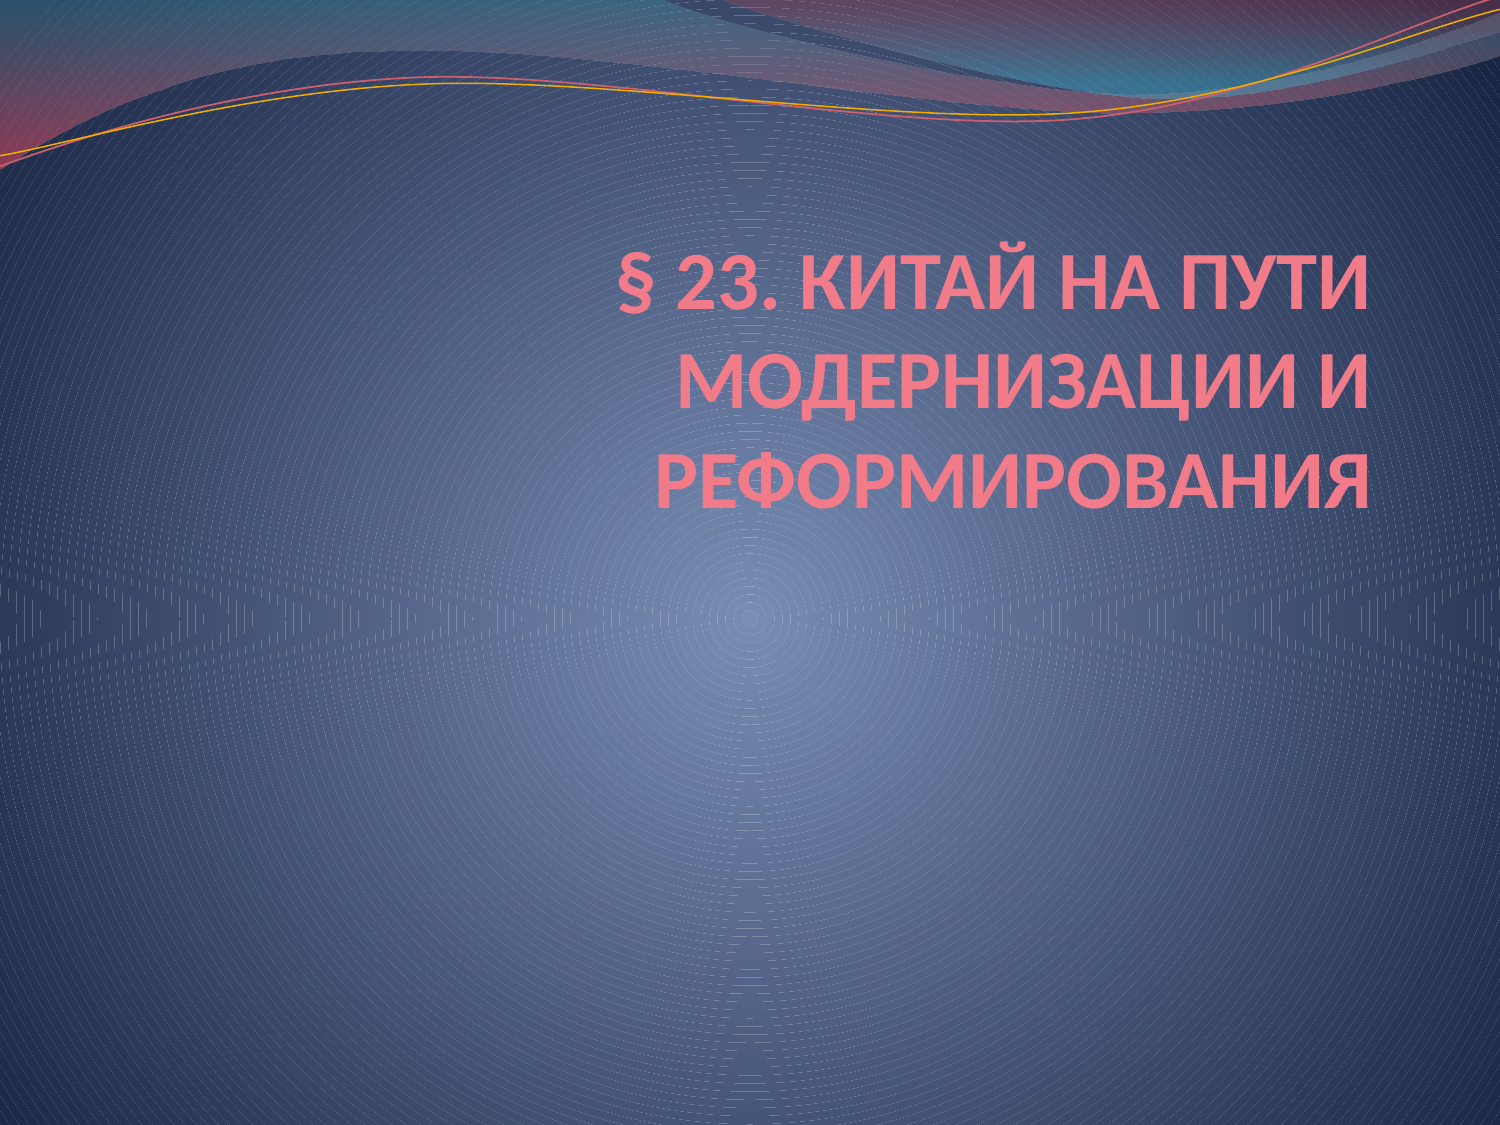

# § 23. КИТАЙ НА ПУТИ МОДЕРНИЗАЦИИ И РЕФОРМИРОВАНИЯ